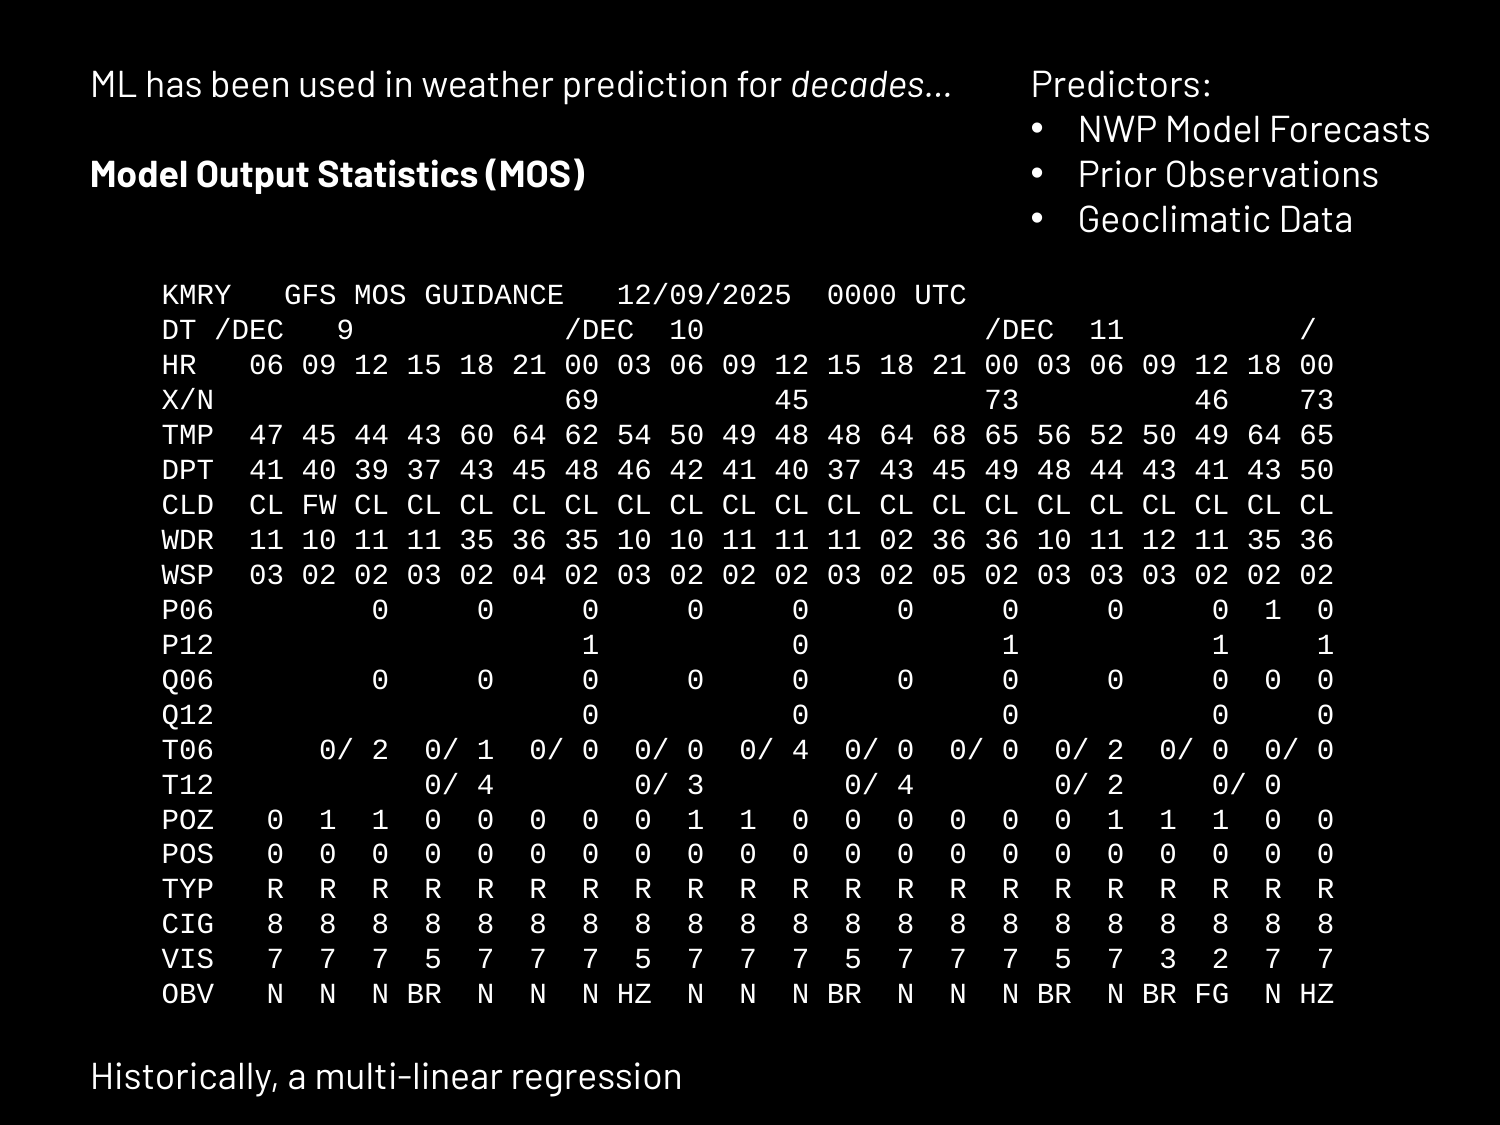

ML has been used in weather prediction for decades…

Model Output Statistics (MOS)
Predictors:
NWP Model Forecasts
Prior Observations
Geoclimatic Data
 KMRY   GFS MOS GUIDANCE   12/09/2025  0000 UTC
 DT /DEC   9            /DEC  10                /DEC  11          /
 HR   06 09 12 15 18 21 00 03 06 09 12 15 18 21 00 03 06 09 12 18 00
 X/N                    69          45          73          46    73
 TMP  47 45 44 43 60 64 62 54 50 49 48 48 64 68 65 56 52 50 49 64 65
 DPT  41 40 39 37 43 45 48 46 42 41 40 37 43 45 49 48 44 43 41 43 50
 CLD  CL FW CL CL CL CL CL CL CL CL CL CL CL CL CL CL CL CL CL CL CL
 WDR  11 10 11 11 35 36 35 10 10 11 11 11 02 36 36 10 11 12 11 35 36
 WSP  03 02 02 03 02 04 02 03 02 02 02 03 02 05 02 03 03 03 02 02 02
 P06         0     0     0     0     0     0     0     0     0  1  0
 P12                     1           0           1           1     1
 Q06         0     0     0     0     0     0     0     0     0  0  0
 Q12                     0           0           0           0     0
 T06      0/ 2  0/ 1  0/ 0  0/ 0  0/ 4  0/ 0  0/ 0  0/ 2  0/ 0  0/ 0
 T12            0/ 4        0/ 3        0/ 4        0/ 2     0/ 0
 POZ   0  1  1  0  0  0  0  0  1  1  0  0  0  0  0  0  1  1  1  0  0
 POS   0  0  0  0  0  0  0  0  0  0  0  0  0  0  0  0  0  0  0  0  0
 TYP   R  R  R  R  R  R  R  R  R  R  R  R  R  R  R  R  R  R  R  R  R
 CIG   8  8  8  8  8  8  8  8  8  8  8  8  8  8  8  8  8  8  8  8  8
 VIS   7  7  7  5  7  7  7  5  7  7  7  5  7  7  7  5  7  3  2  7  7
 OBV   N  N  N BR  N  N  N HZ  N  N  N BR  N  N  N BR  N BR FG  N HZ
Historically, a multi-linear regression